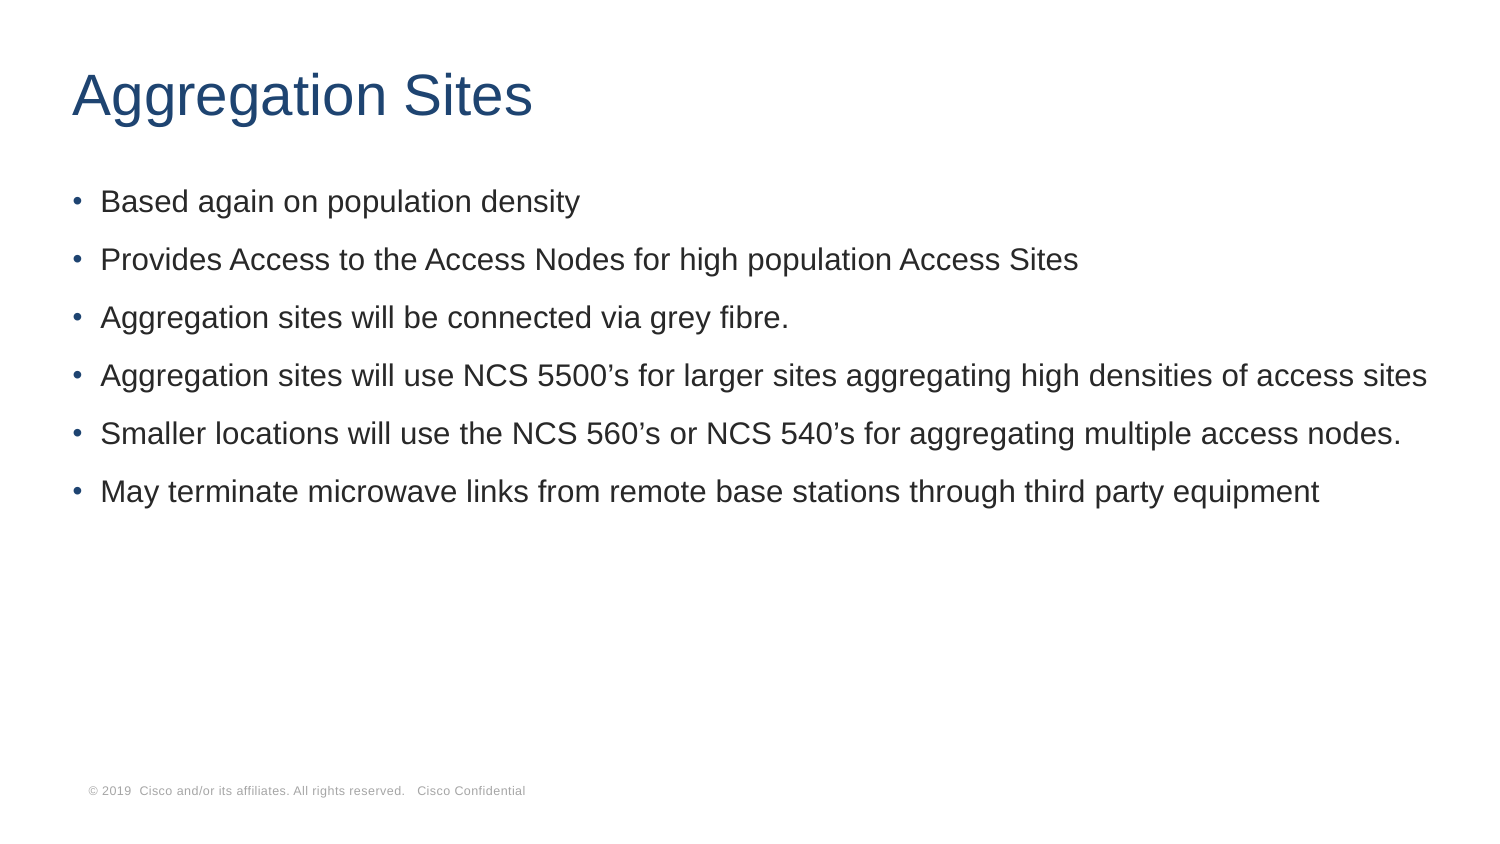

# Aggregation Sites
Based again on population density
Provides Access to the Access Nodes for high population Access Sites
Aggregation sites will be connected via grey fibre.
Aggregation sites will use NCS 5500’s for larger sites aggregating high densities of access sites
Smaller locations will use the NCS 560’s or NCS 540’s for aggregating multiple access nodes.
May terminate microwave links from remote base stations through third party equipment